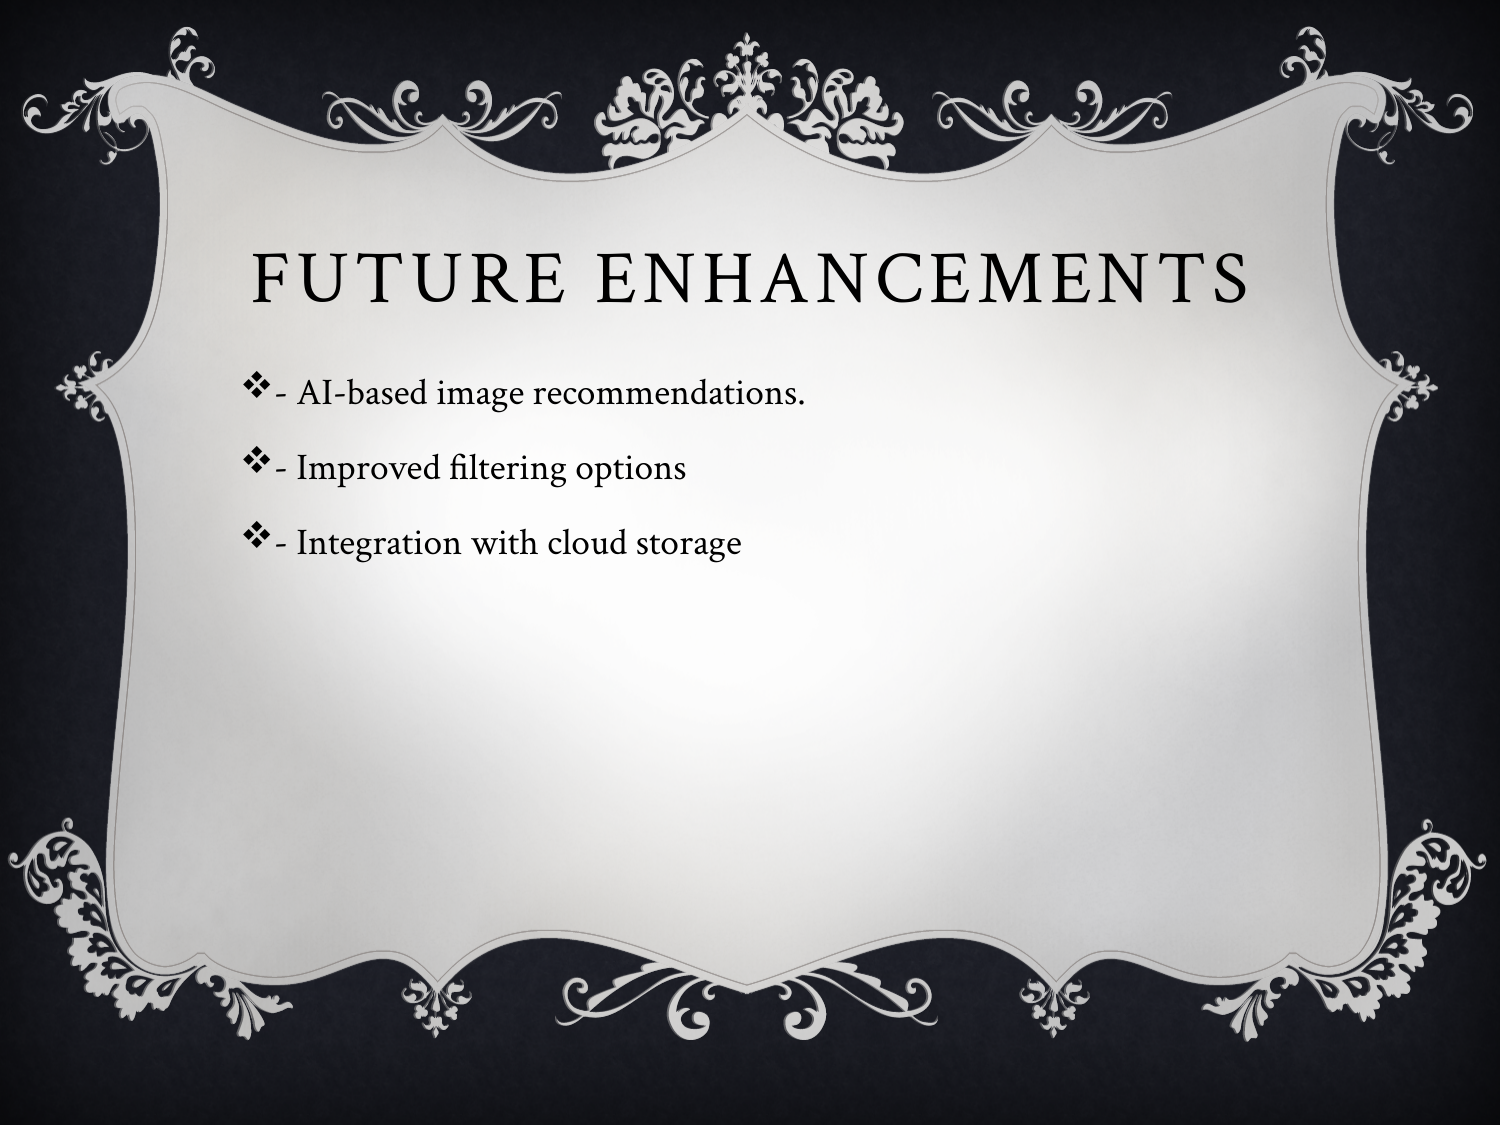

# Future Enhancements
- AI-based image recommendations.
- Improved filtering options
- Integration with cloud storage